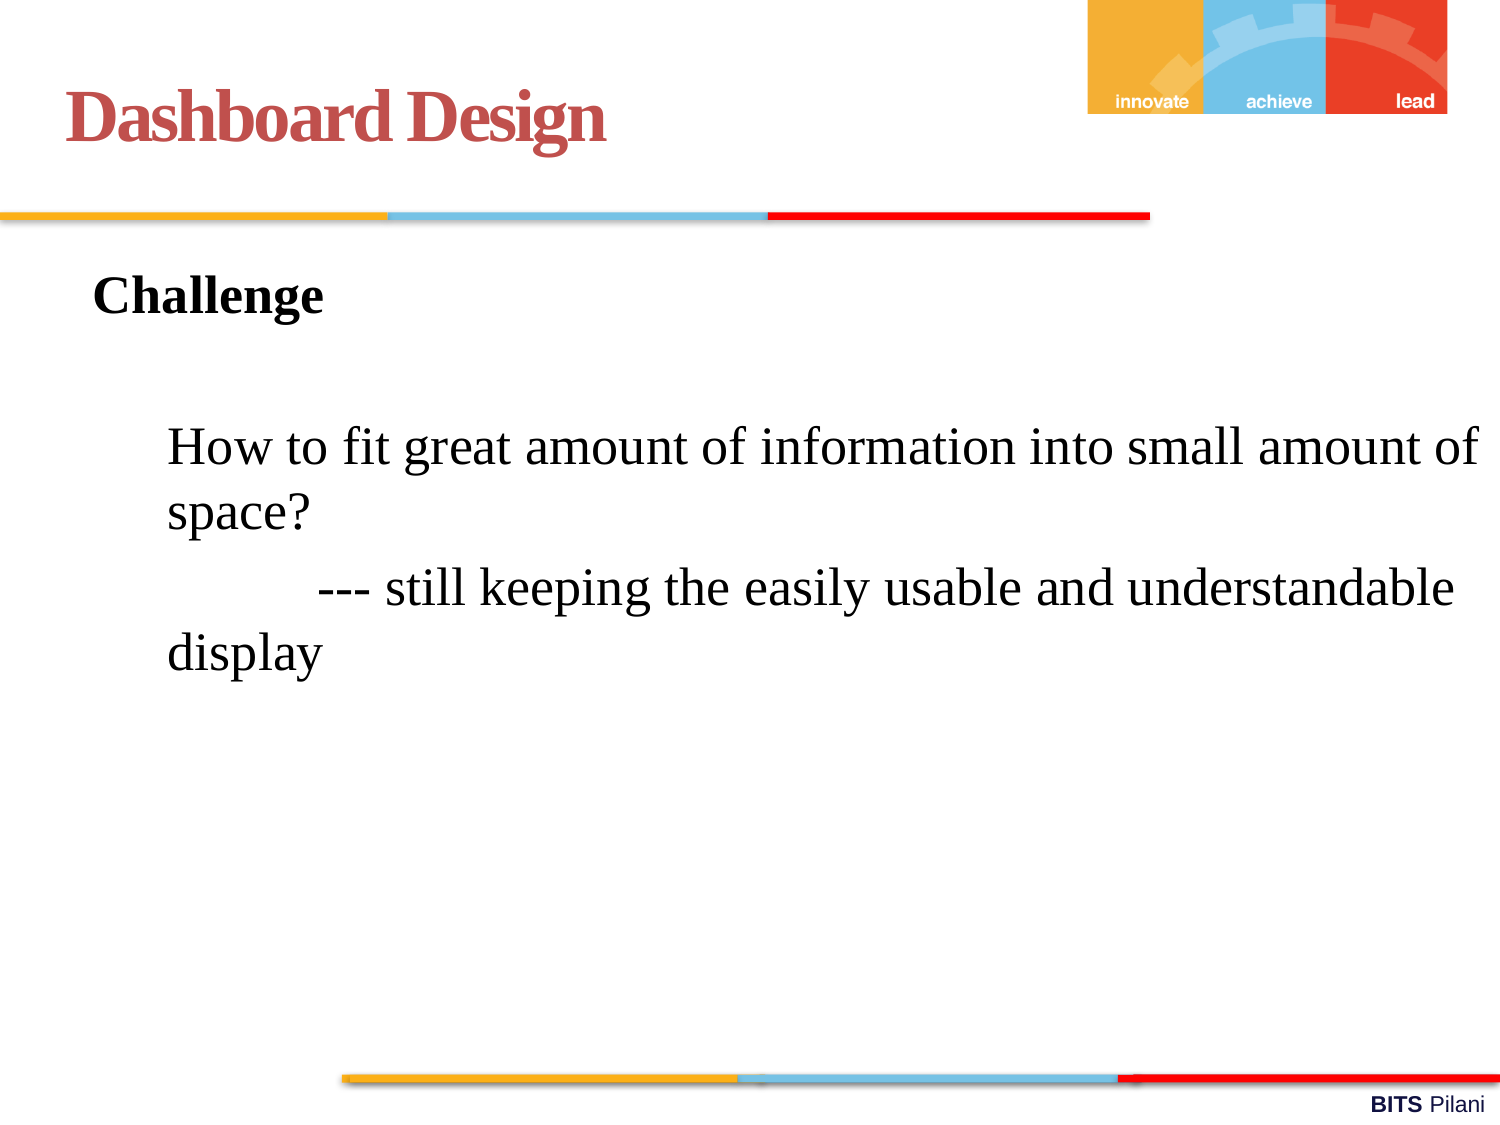

Dashboard Design
Challenge

How to fit great amount of information into small amount of space?
	--- still keeping the easily usable and understandable display